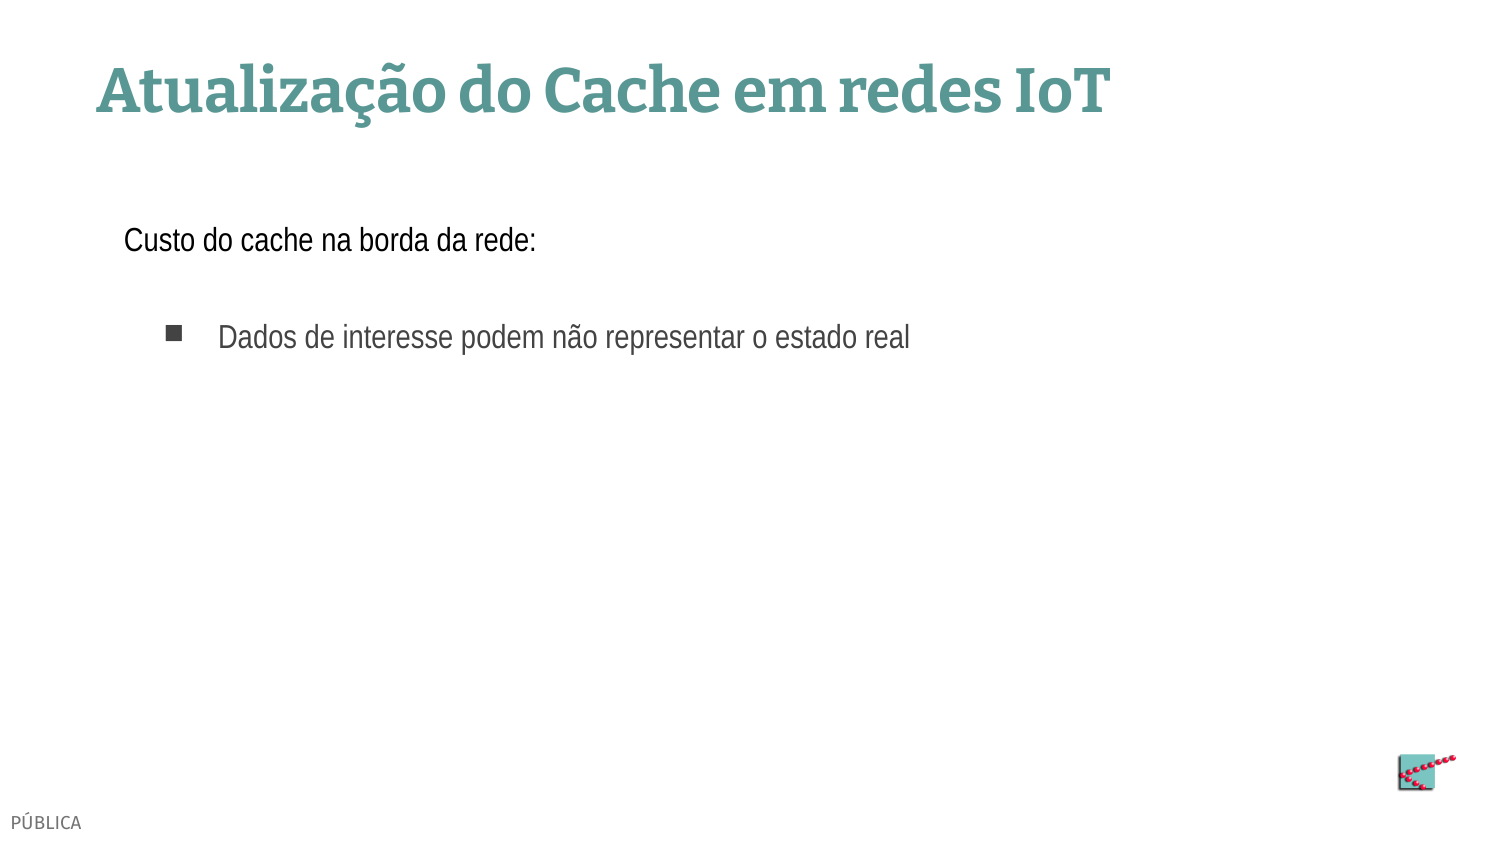

# Atualização do Cache em redes IoT
	Custo do cache na borda da rede:

Dados de interesse podem não representar o estado real